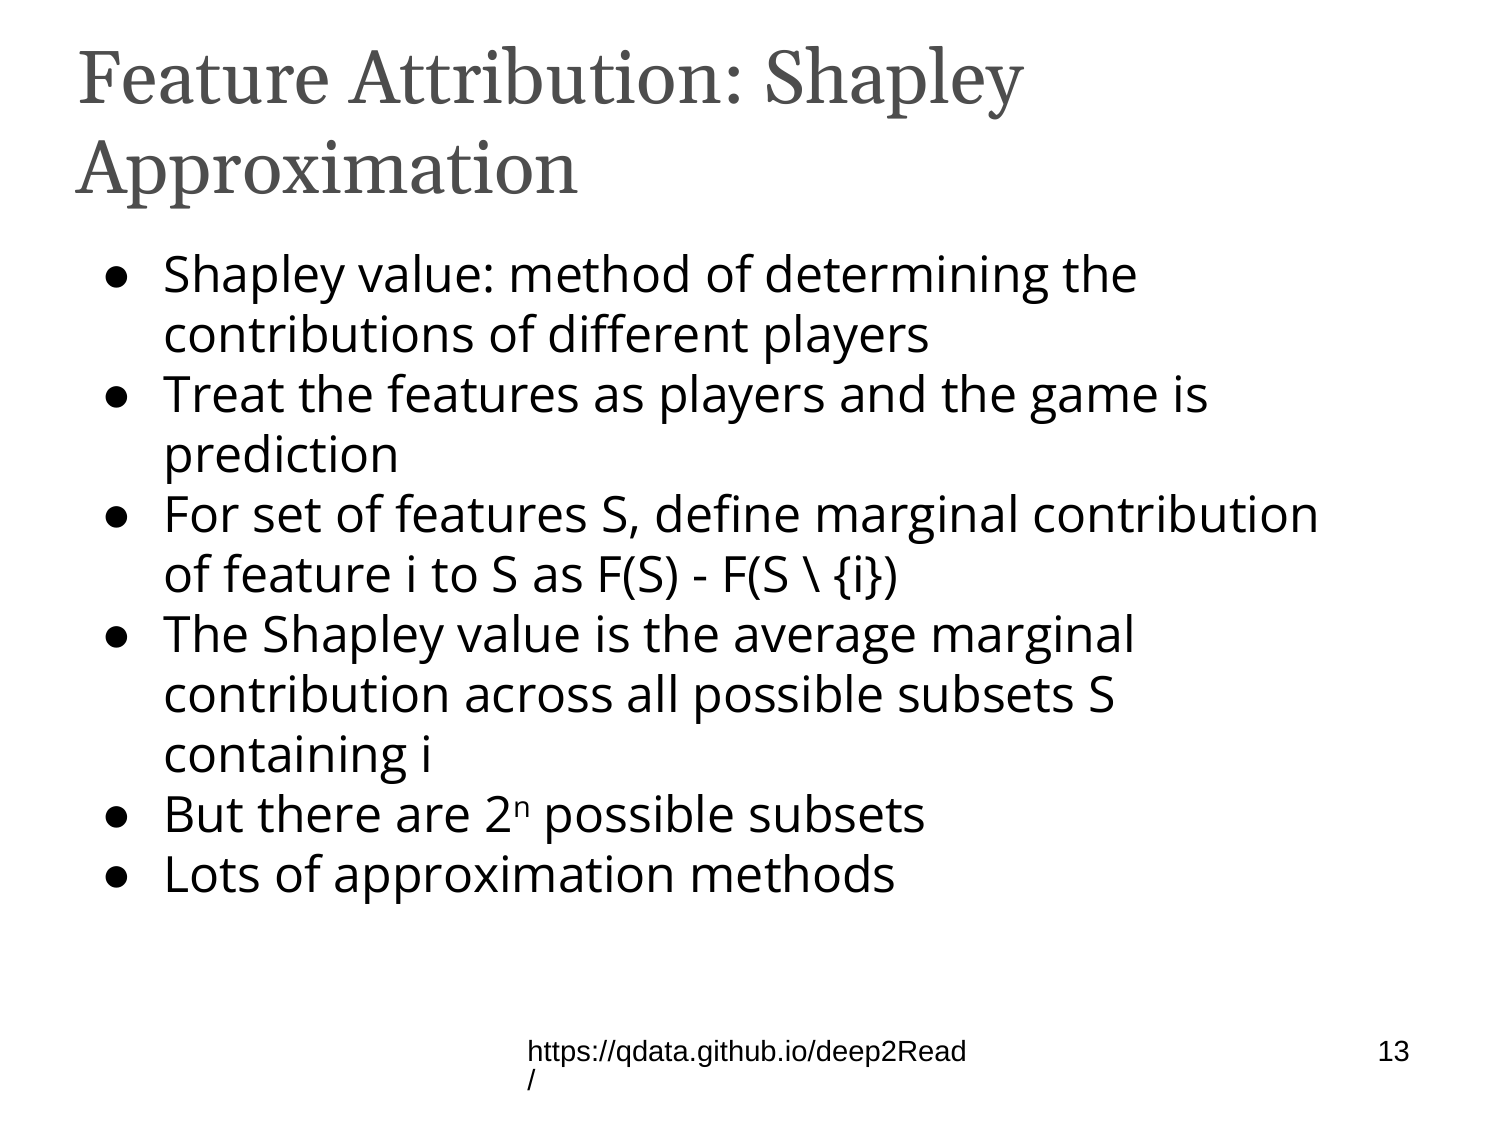

Feature Attribution: Shapley Approximation
Shapley value: method of determining the contributions of different players
Treat the features as players and the game is prediction
For set of features S, define marginal contribution of feature i to S as F(S) - F(S \ {i})
The Shapley value is the average marginal contribution across all possible subsets S containing i
But there are 2n possible subsets
Lots of approximation methods
https://qdata.github.io/deep2Read/
13